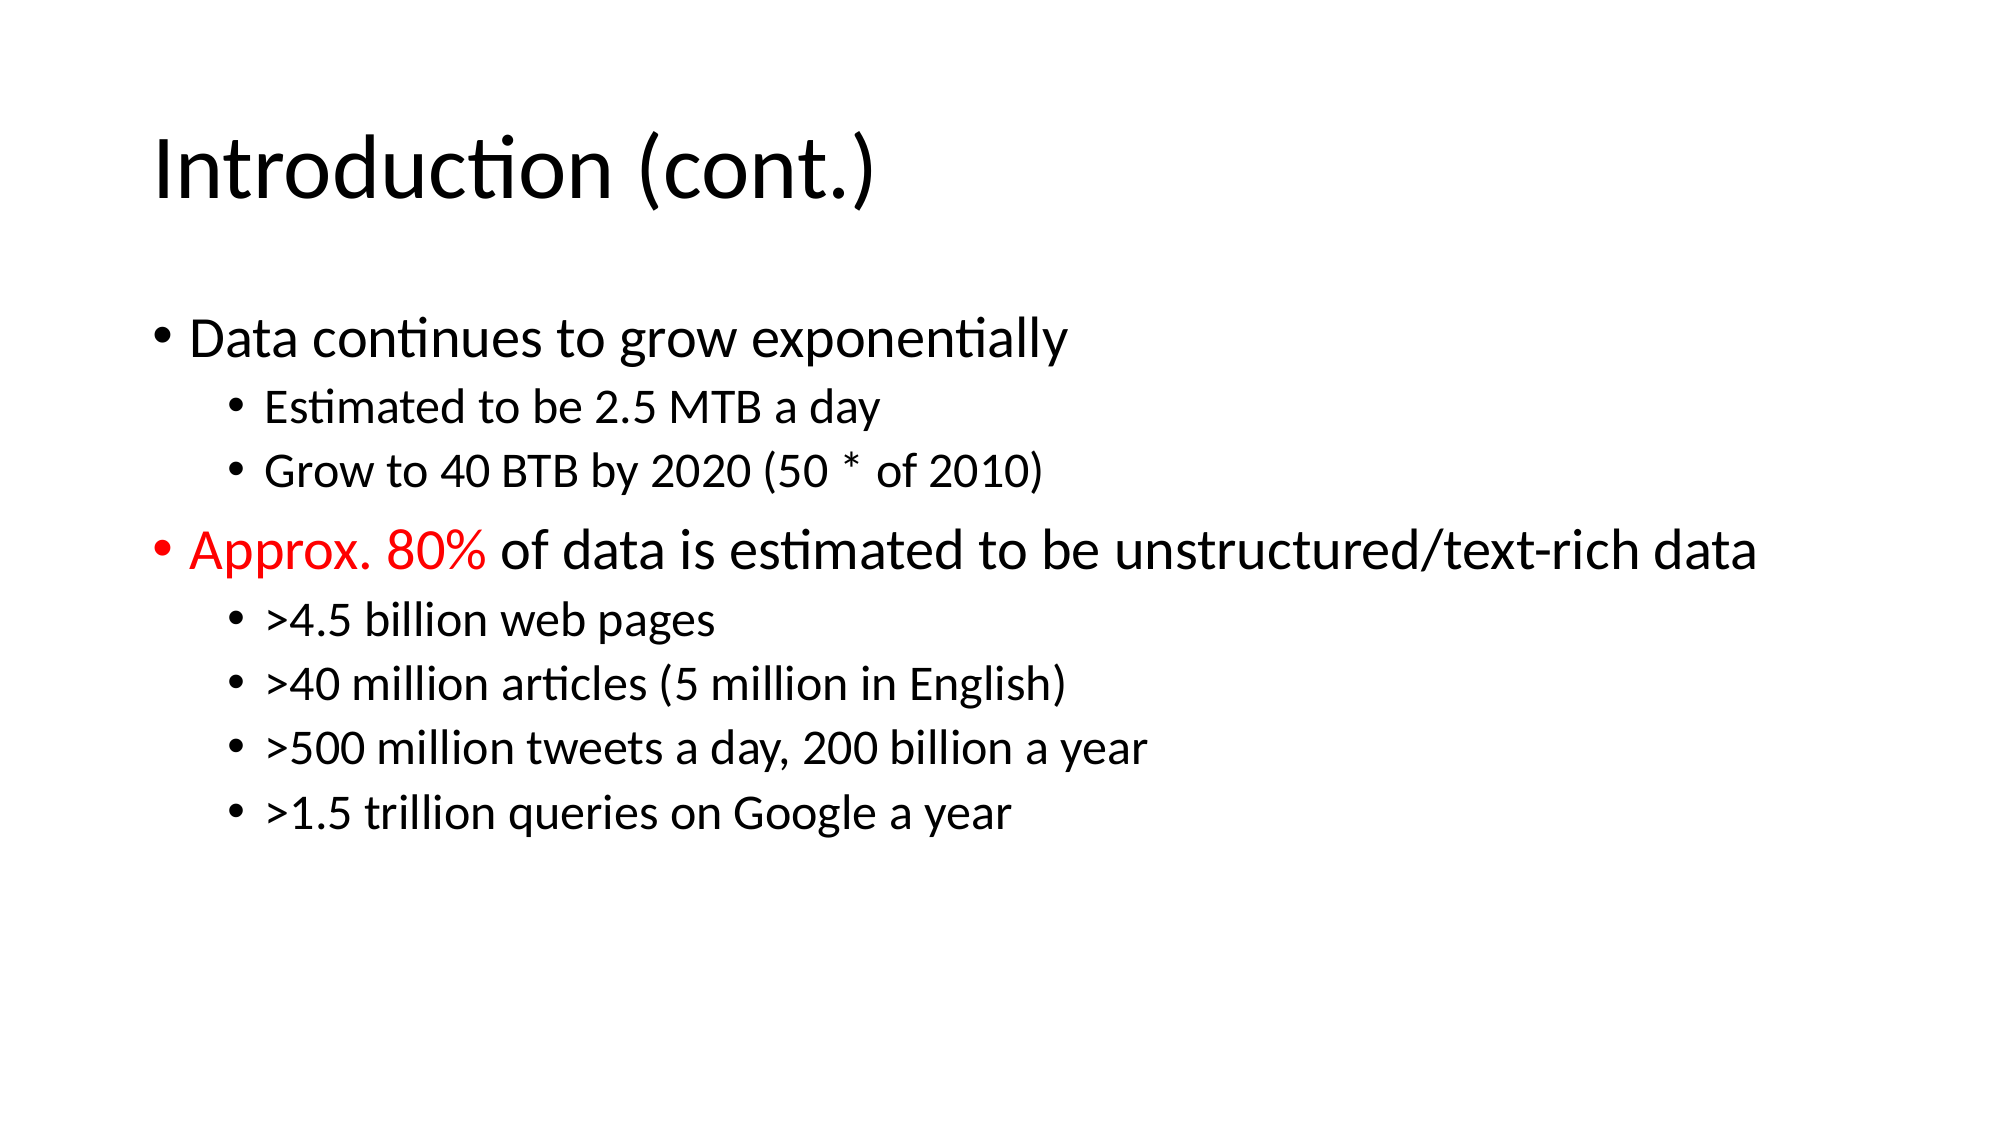

# Introduction (cont.)
Data continues to grow exponentially
Estimated to be 2.5 MTB a day
Grow to 40 BTB by 2020 (50 * of 2010)
Approx. 80% of data is estimated to be unstructured/text-rich data
>4.5 billion web pages
>40 million articles (5 million in English)
>500 million tweets a day, 200 billion a year
>1.5 trillion queries on Google a year